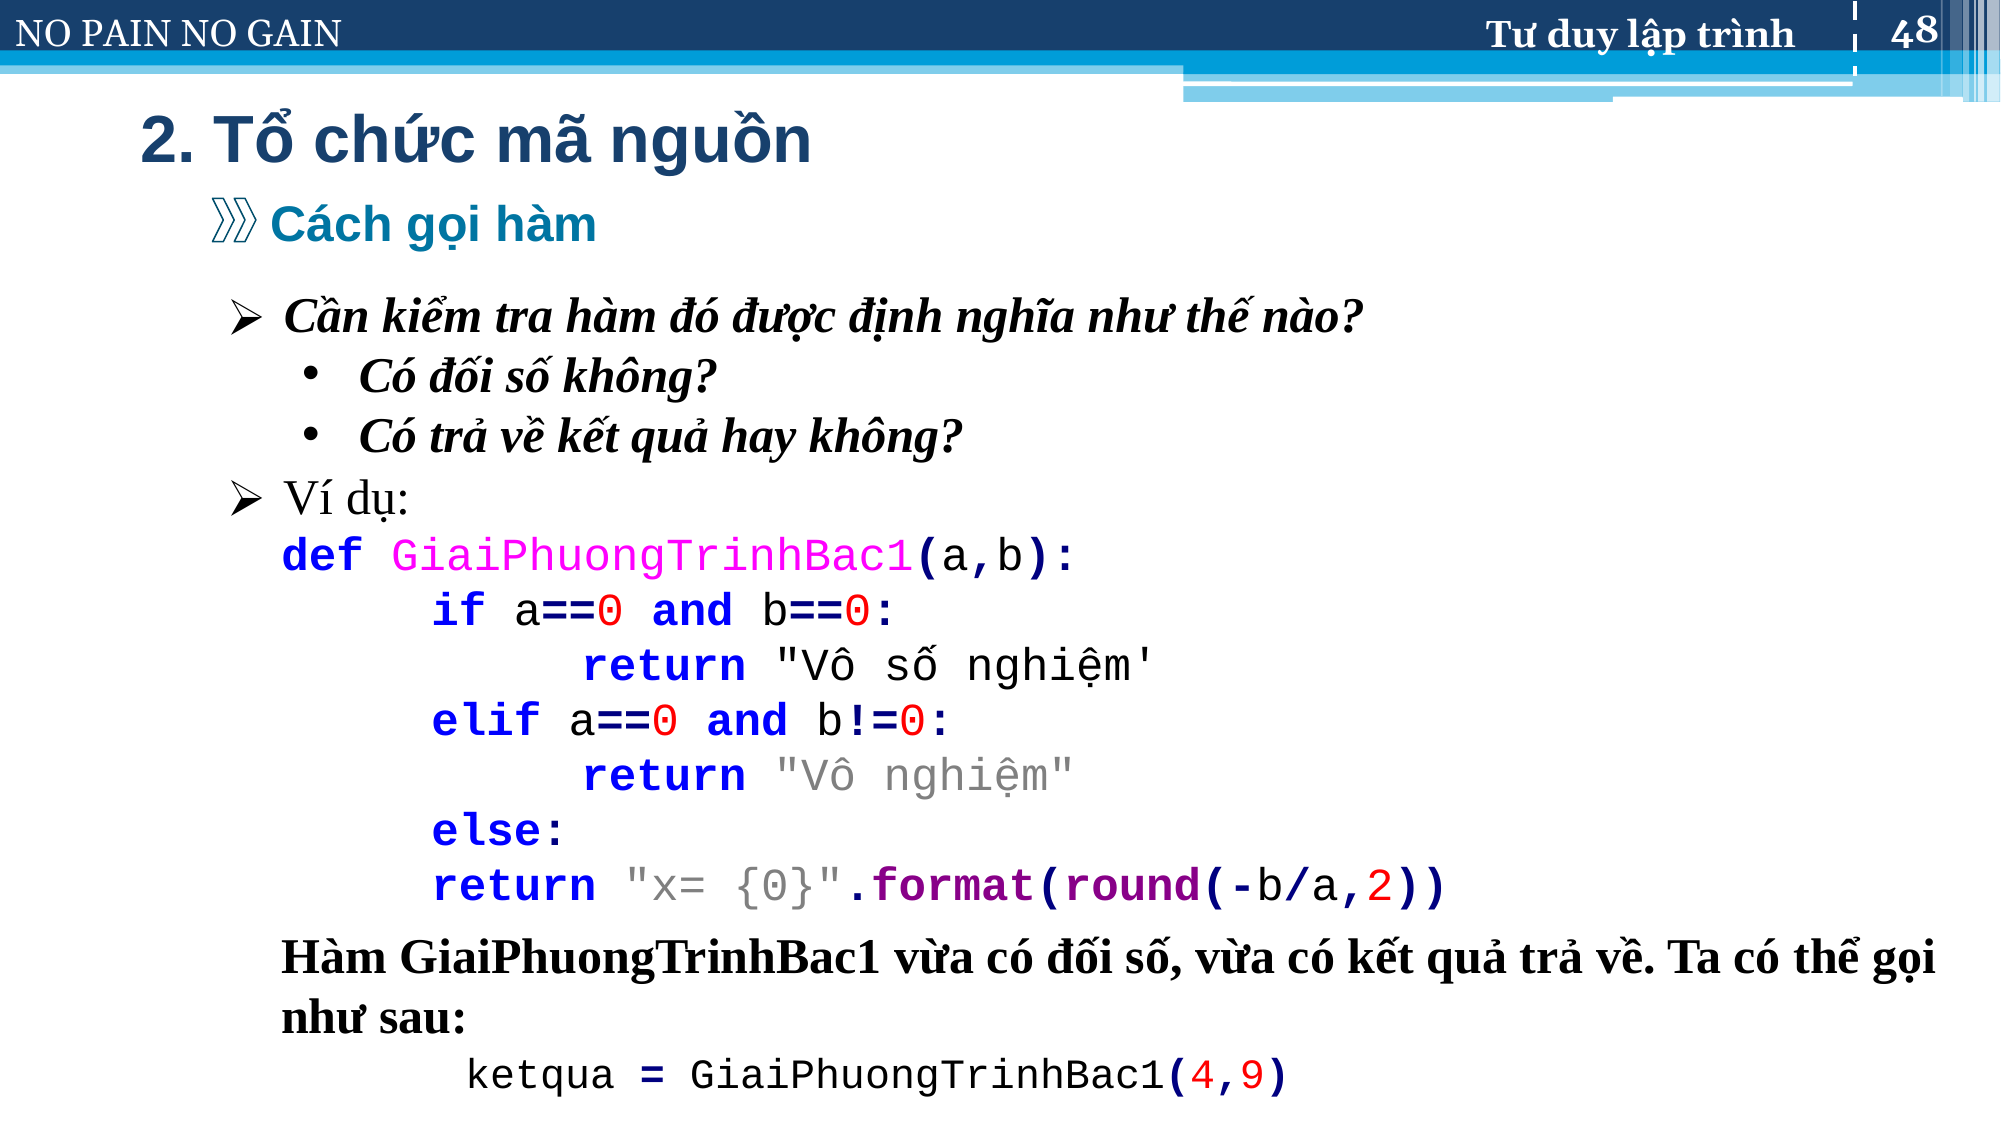

48
# 2. Tổ chức mã nguồn
Cách gọi hàm

Cần kiểm tra hàm đó được định nghĩa như thế nào?
Có đối số không?
Có trả về kết quả hay không?
Ví dụ:
def GiaiPhuongTrinhBac1(a,b):
	if a==0 and b==0:
		return "Vô số nghiệm'
	elif a==0 and b!=0:
		return "Vô nghiệm"
	else:
	return "x= {0}".format(round(-b/a,2))
Hàm GiaiPhuongTrinhBac1 vừa có đối số, vừa có kết quả trả về. Ta có thể gọi như sau:
ketqua = GiaiPhuongTrinhBac1(4,9)